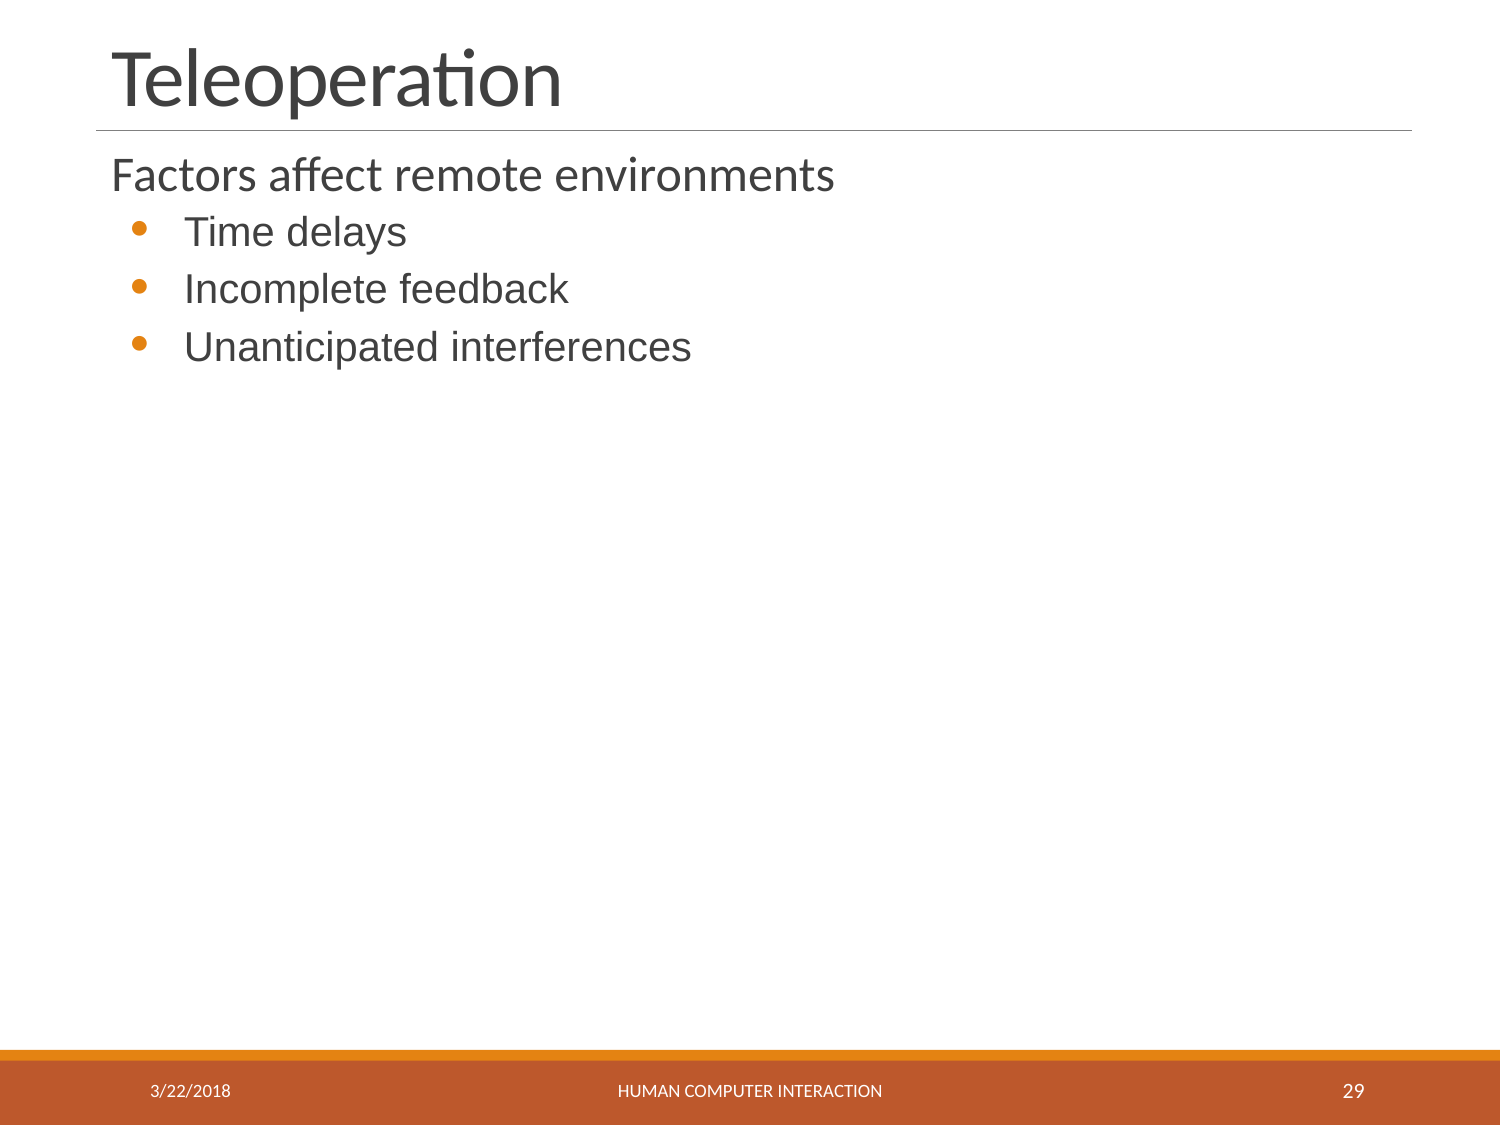

# Teleoperation
Factors affect remote environments
Time delays
Incomplete feedback
Unanticipated interferences
3/22/2018
Human Computer Interaction
29